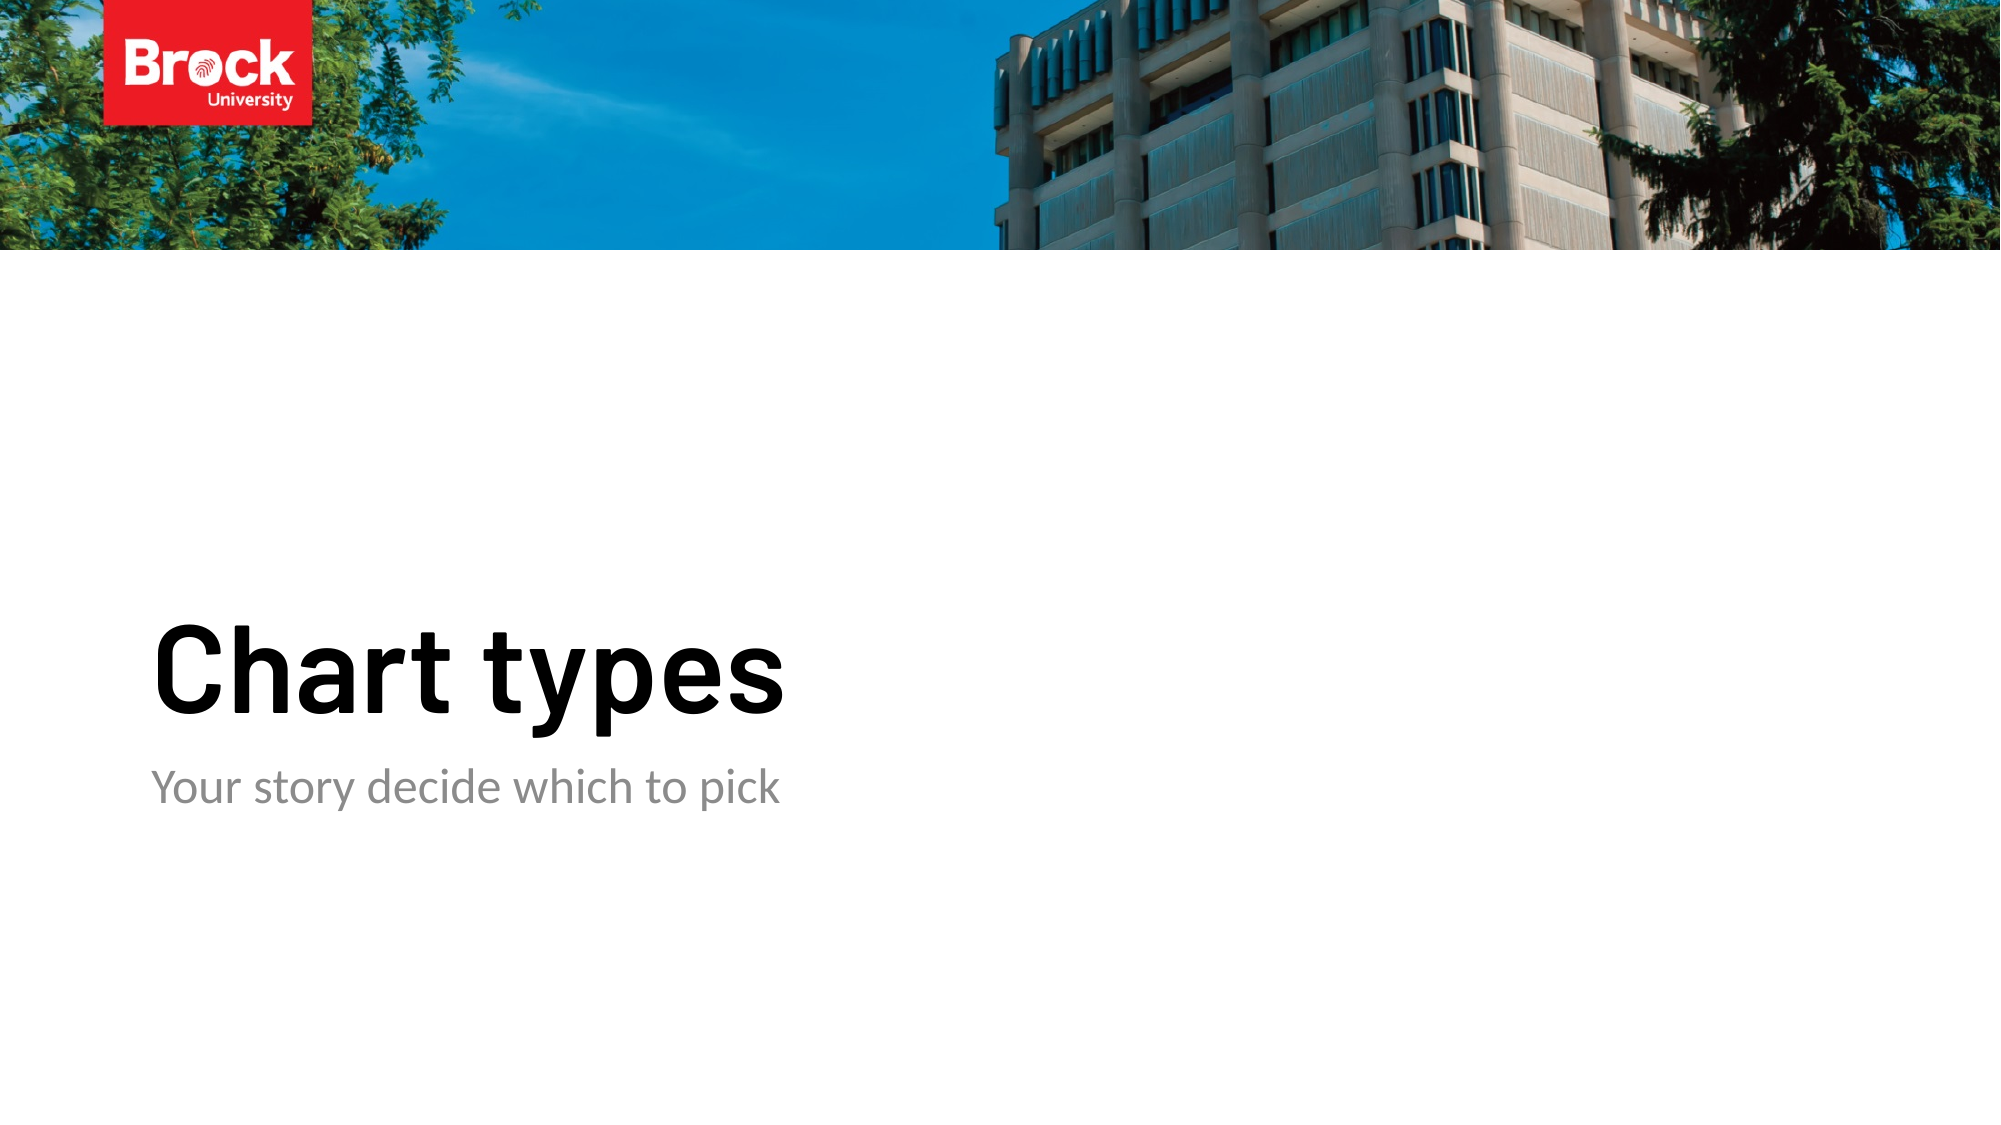

# Chart types
Your story decide which to pick